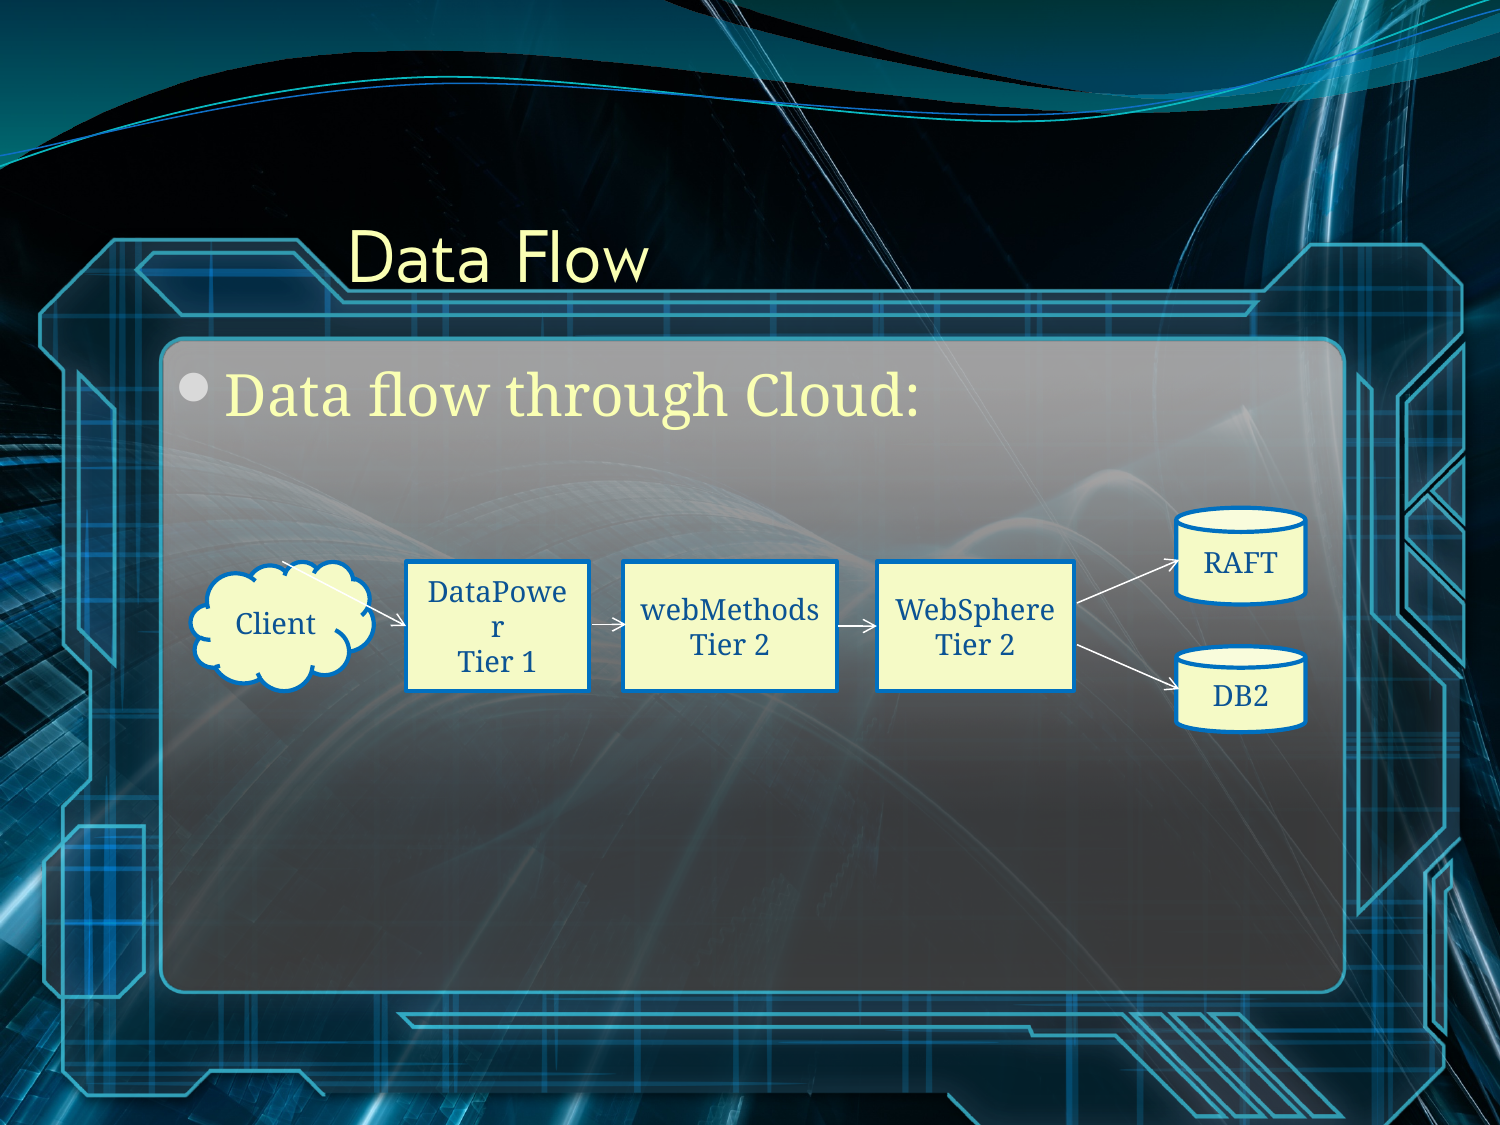

# Data Flow
Data flow through Cloud:
RAFT
Client
DataPower
Tier 1
webMethods
Tier 2
WebSphere Tier 2
DB2